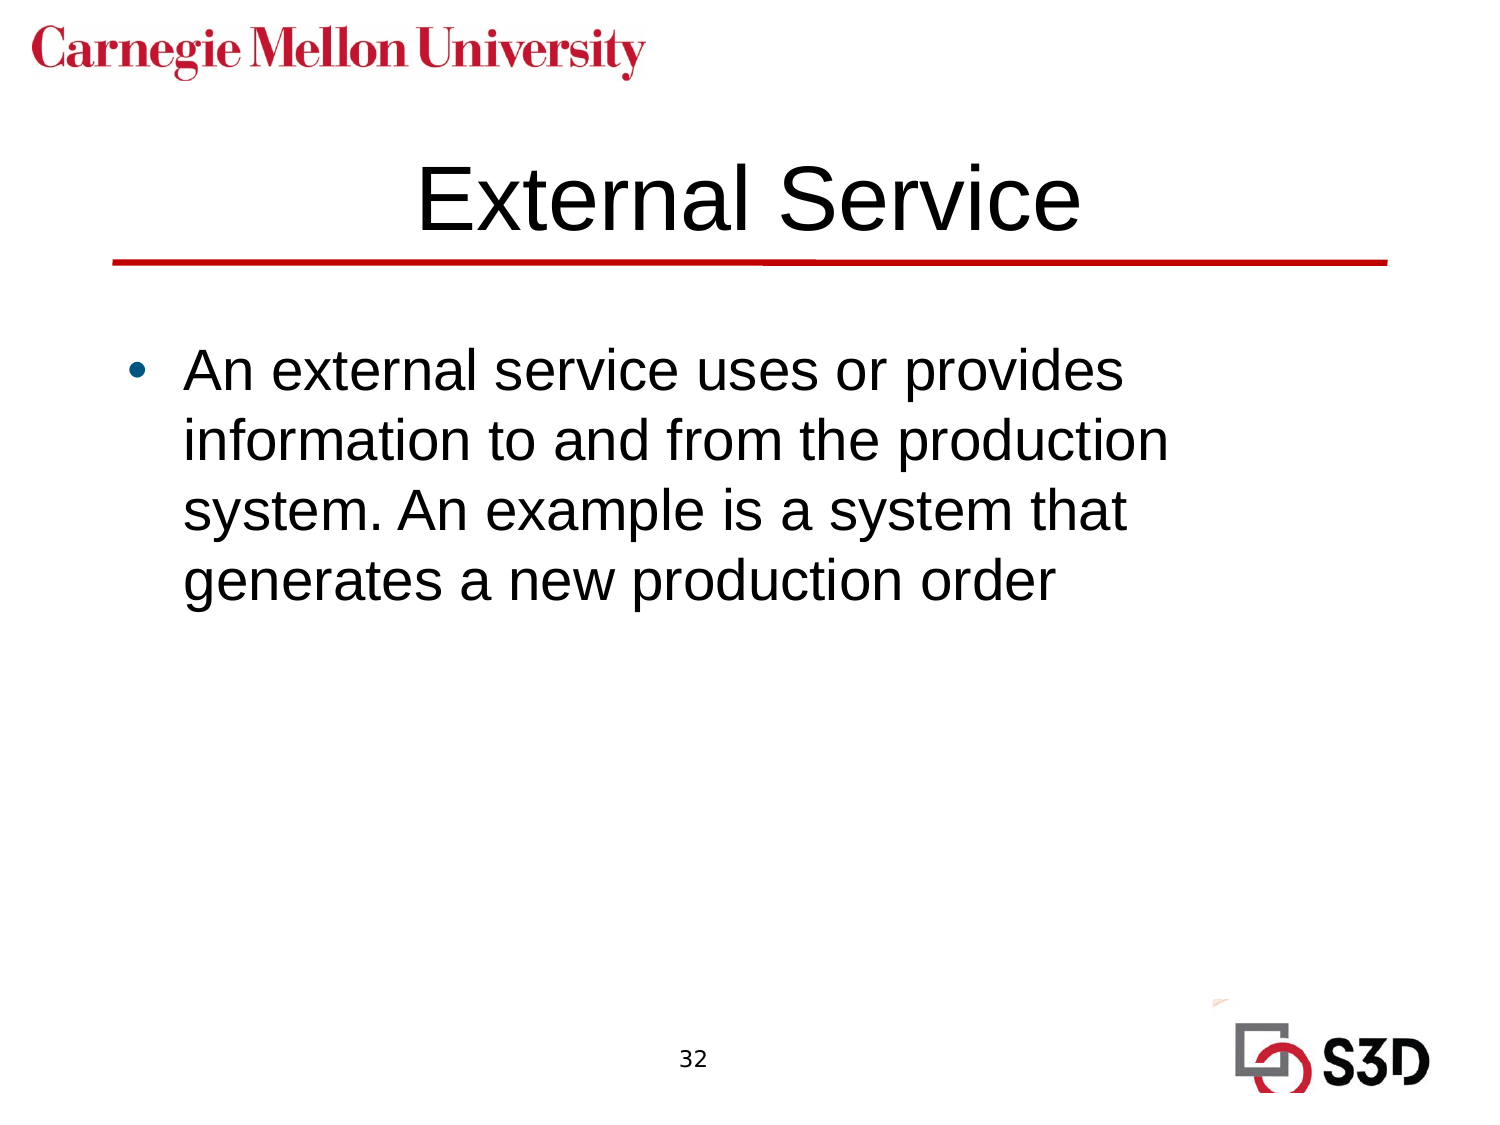

# External Service
An external service uses or provides information to and from the production system. An example is a system that generates a new production order